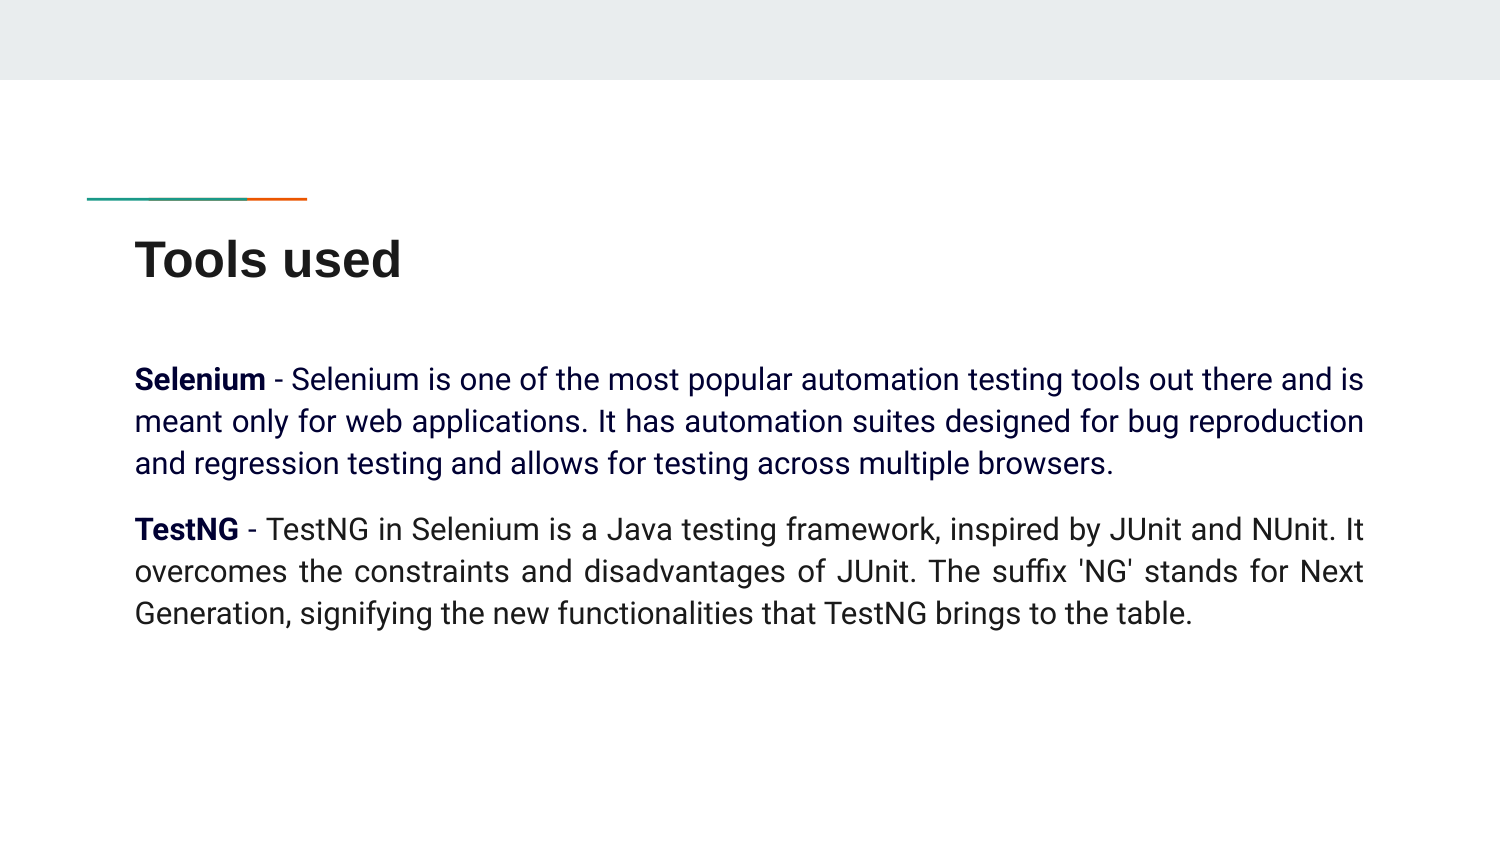

# Tools used
Selenium - Selenium is one of the most popular automation testing tools out there and is meant only for web applications. It has automation suites designed for bug reproduction and regression testing and allows for testing across multiple browsers.
TestNG - TestNG in Selenium is a Java testing framework, inspired by JUnit and NUnit. It overcomes the constraints and disadvantages of JUnit. The suffix 'NG' stands for Next Generation, signifying the new functionalities that TestNG brings to the table.